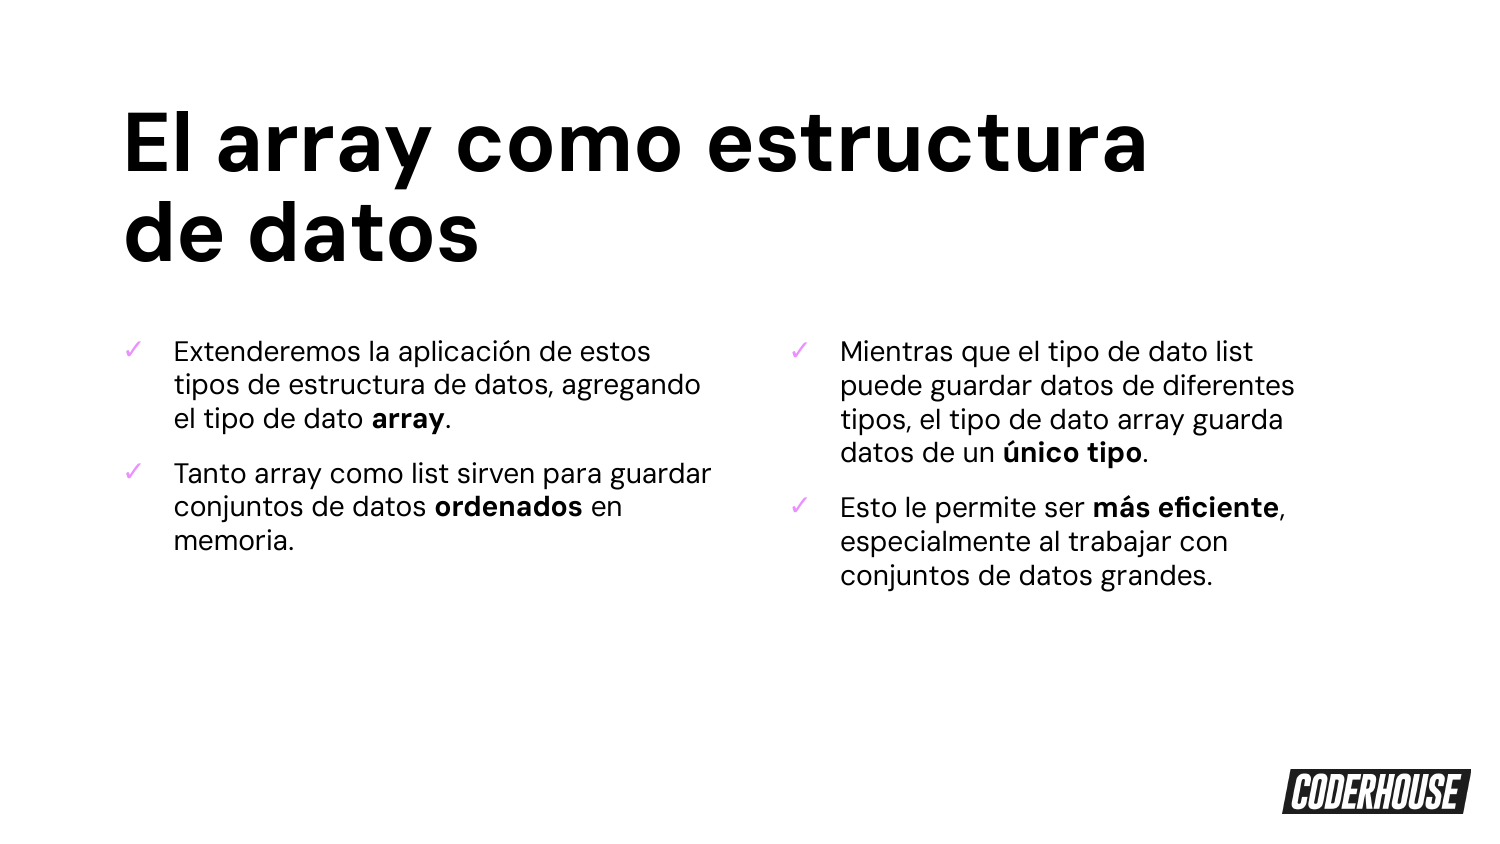

El array como estructura de datos
Extenderemos la aplicación de estos tipos de estructura de datos, agregando el tipo de dato array.
Tanto array como list sirven para guardar conjuntos de datos ordenados en memoria.

Mientras que el tipo de dato list puede guardar datos de diferentes tipos, el tipo de dato array guarda datos de un único tipo.
Esto le permite ser más eficiente, especialmente al trabajar con conjuntos de datos grandes.